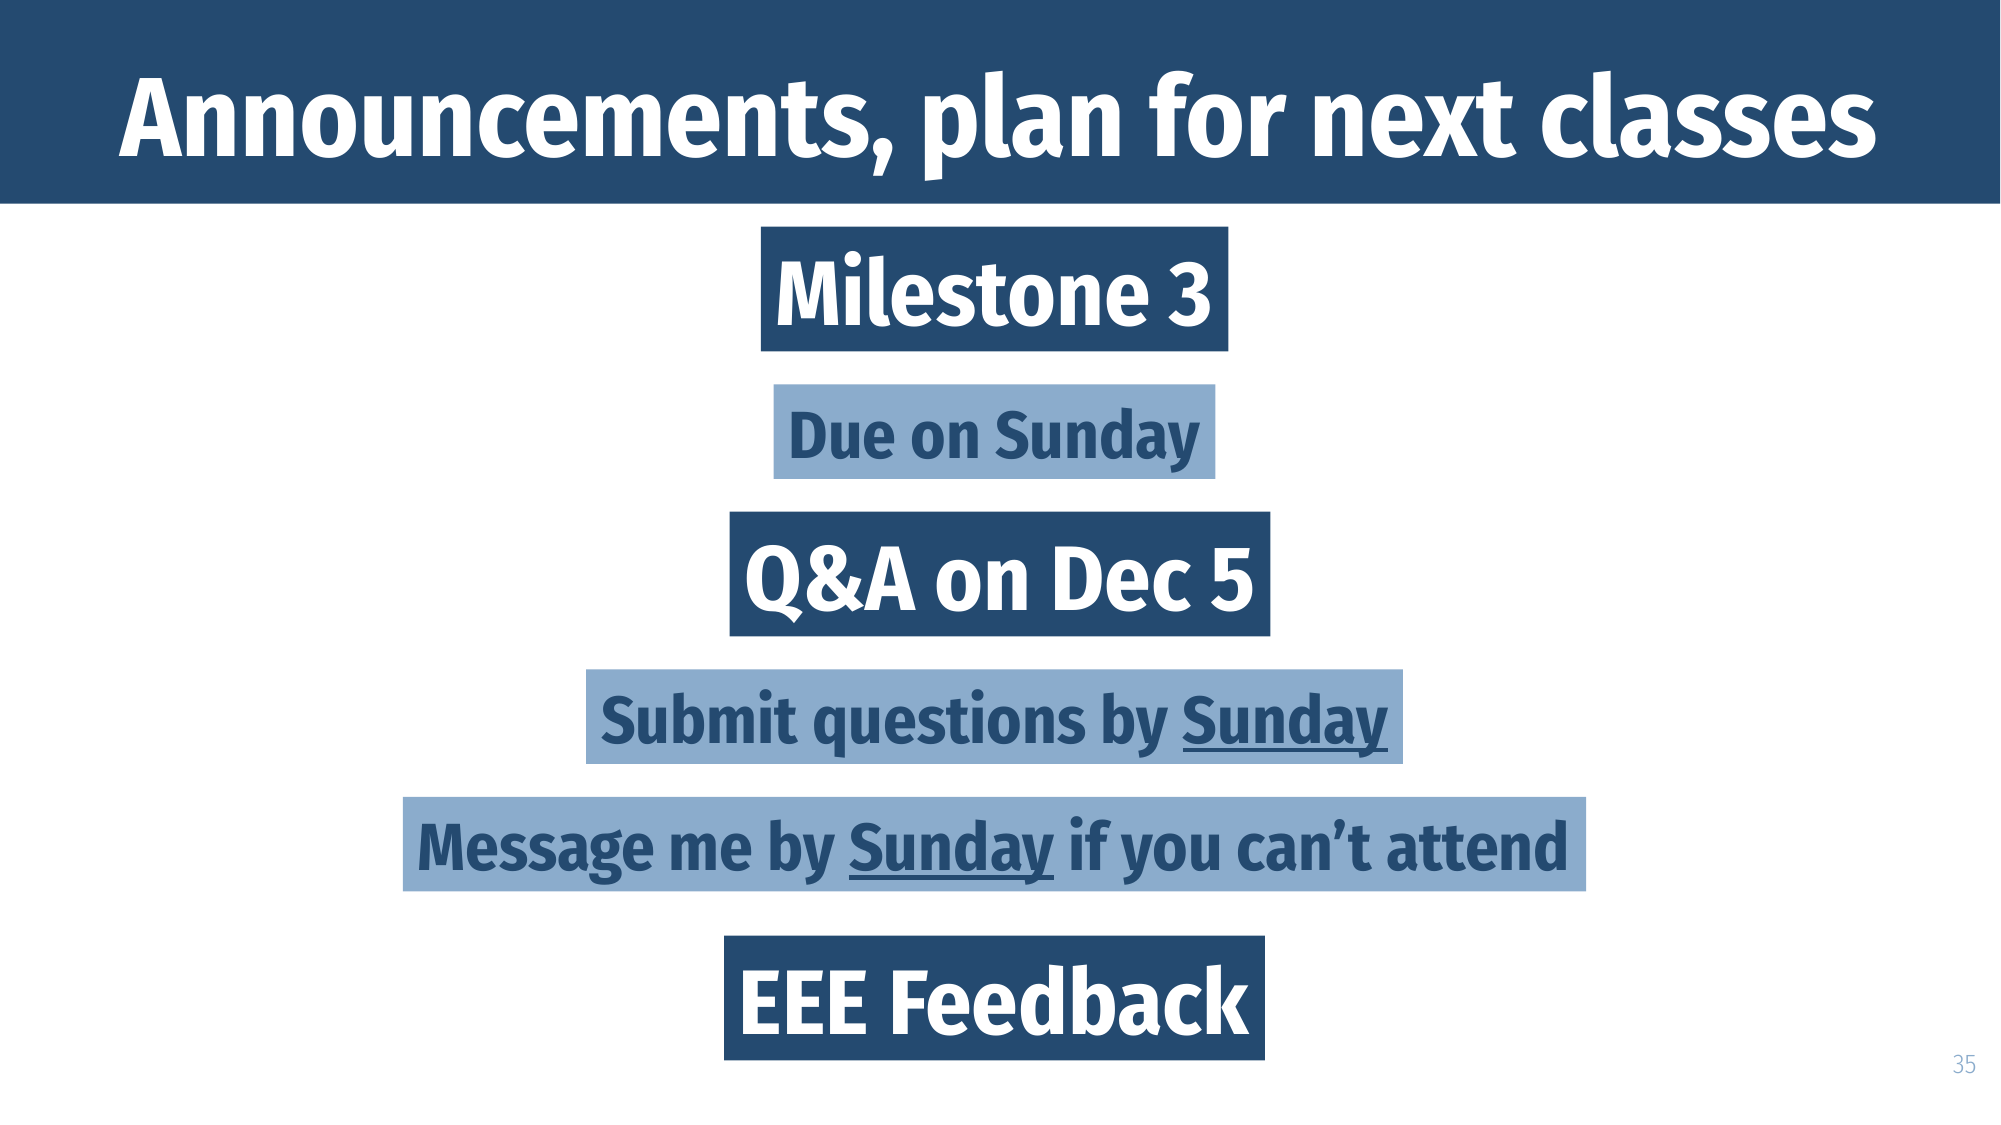

# Announcements, plan for next classes
Milestone 3
Due on Sunday
Q&A on Dec 5
Submit questions by Sunday
Message me by Sunday if you can’t attend
EEE Feedback
35